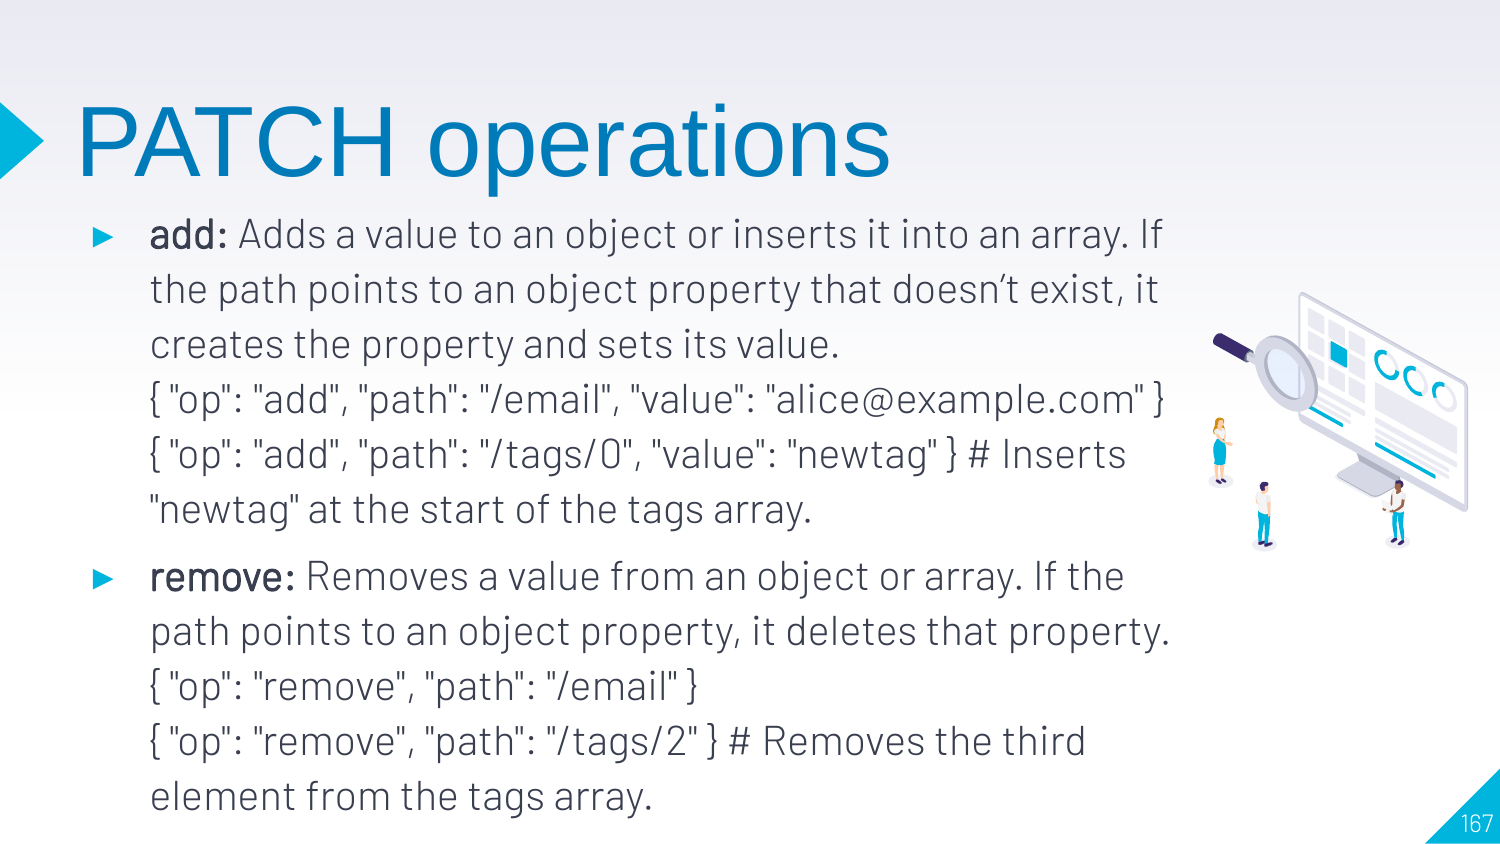

# PATCH operations
add: Adds a value to an object or inserts it into an array. If the path points to an object property that doesn’t exist, it creates the property and sets its value.
{ "op": "add", "path": "/email", "value": "alice@example.com" }
{ "op": "add", "path": "/tags/0", "value": "newtag" } # Inserts "newtag" at the start of the tags array.
remove: Removes a value from an object or array. If the path points to an object property, it deletes that property.
{ "op": "remove", "path": "/email" }
{ "op": "remove", "path": "/tags/2" } # Removes the third element from the tags array.

167